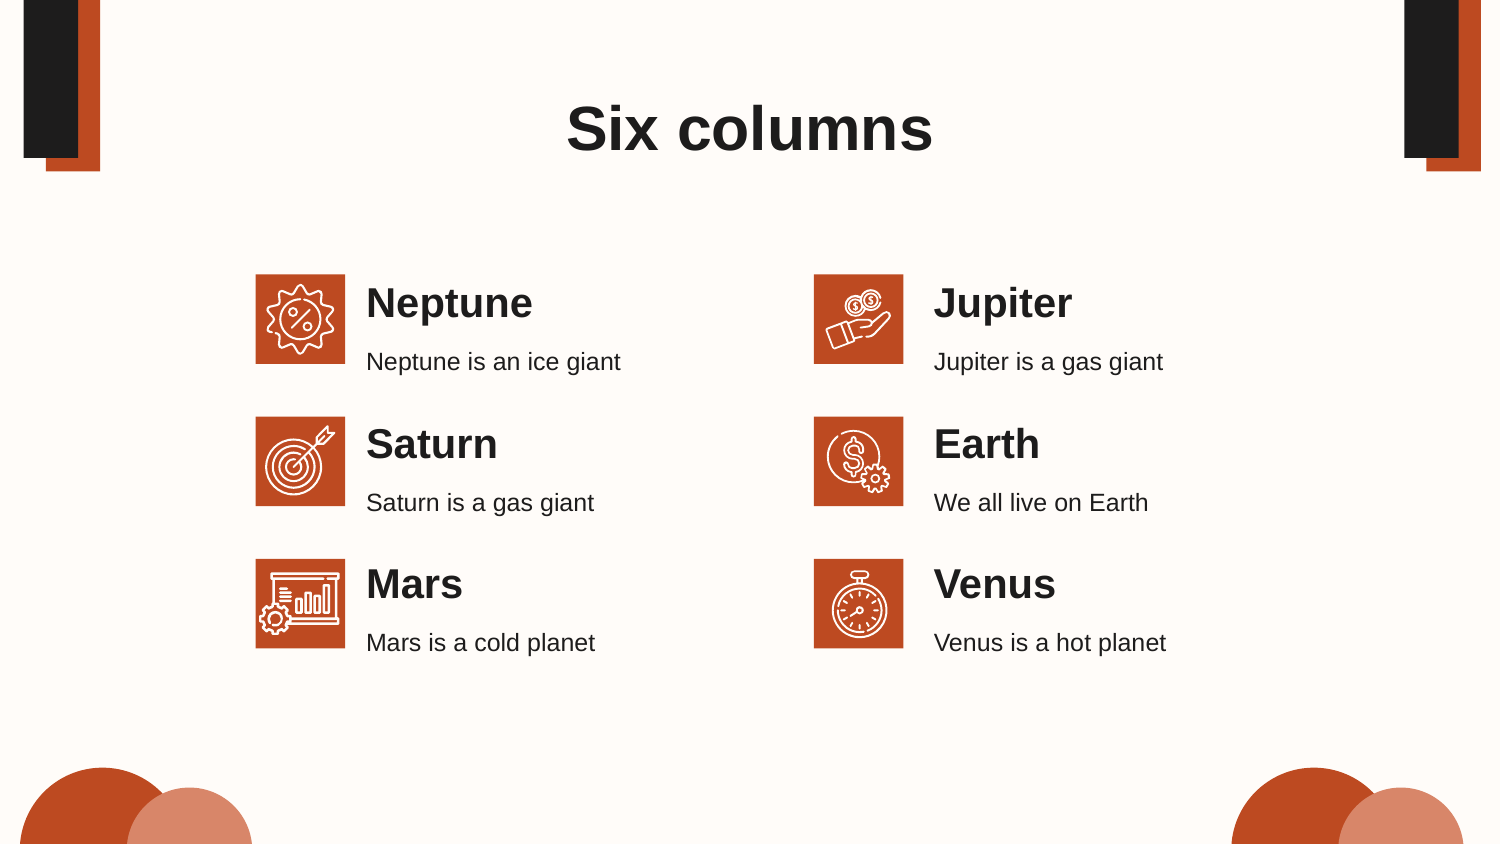

# Six columns

Neptune
Jupiter

Neptune is an ice giant
Jupiter is a gas giant

Saturn
Earth

Saturn is a gas giant
We all live on Earth

Mars
Venus

Mars is a cold planet
Venus is a hot planet